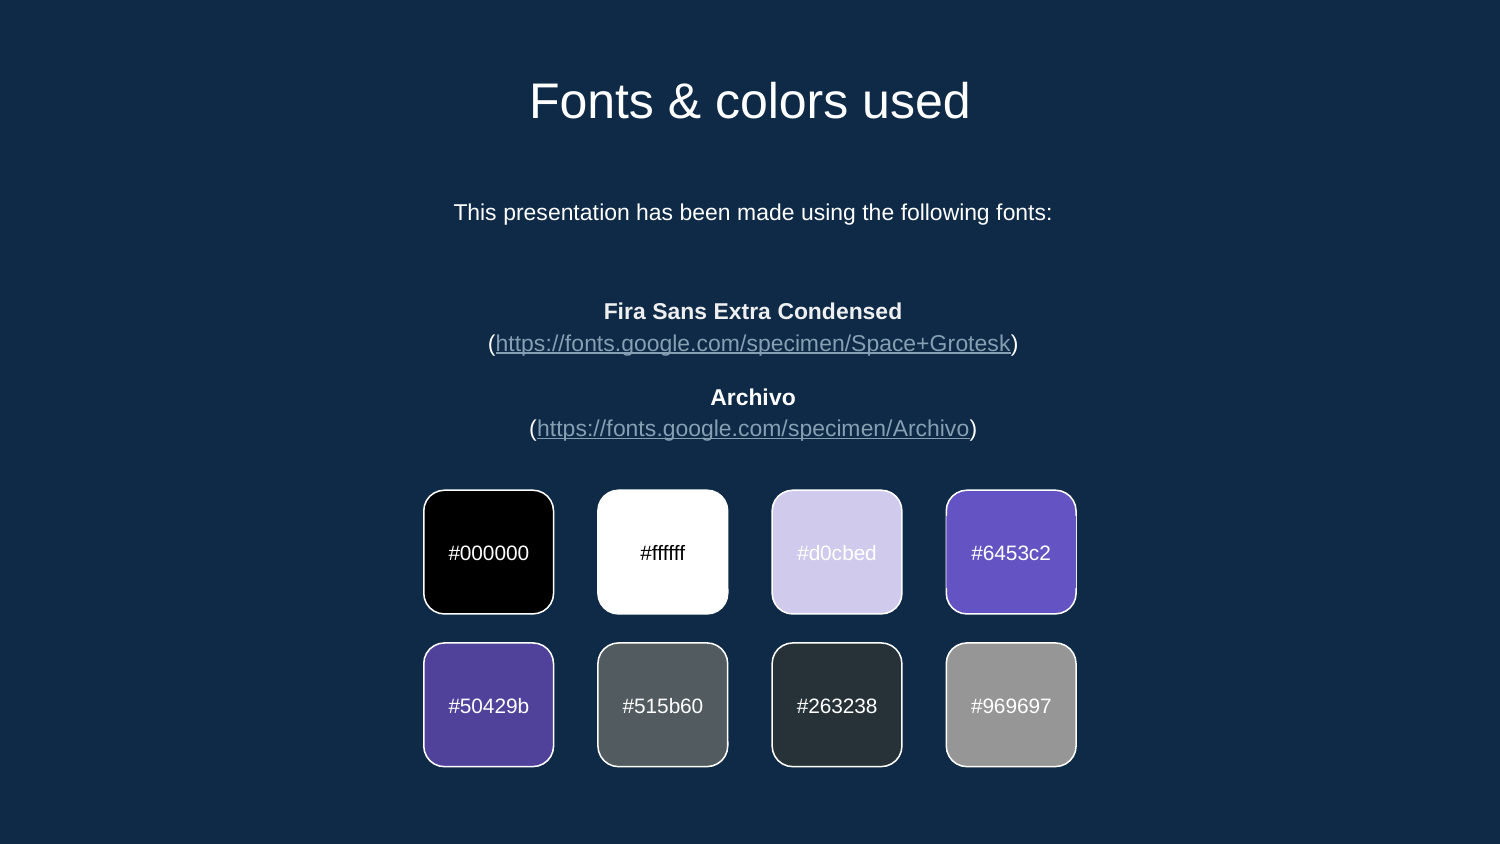

# Fonts & colors used
This presentation has been made using the following fonts:

Fira Sans Extra Condensed
(https://fonts.google.com/specimen/Space+Grotesk)

Archivo
(https://fonts.google.com/specimen/Archivo)

#000000
#ffffff
#d0cbed
#6453c2

#50429b
#515b60
#263238
#969697